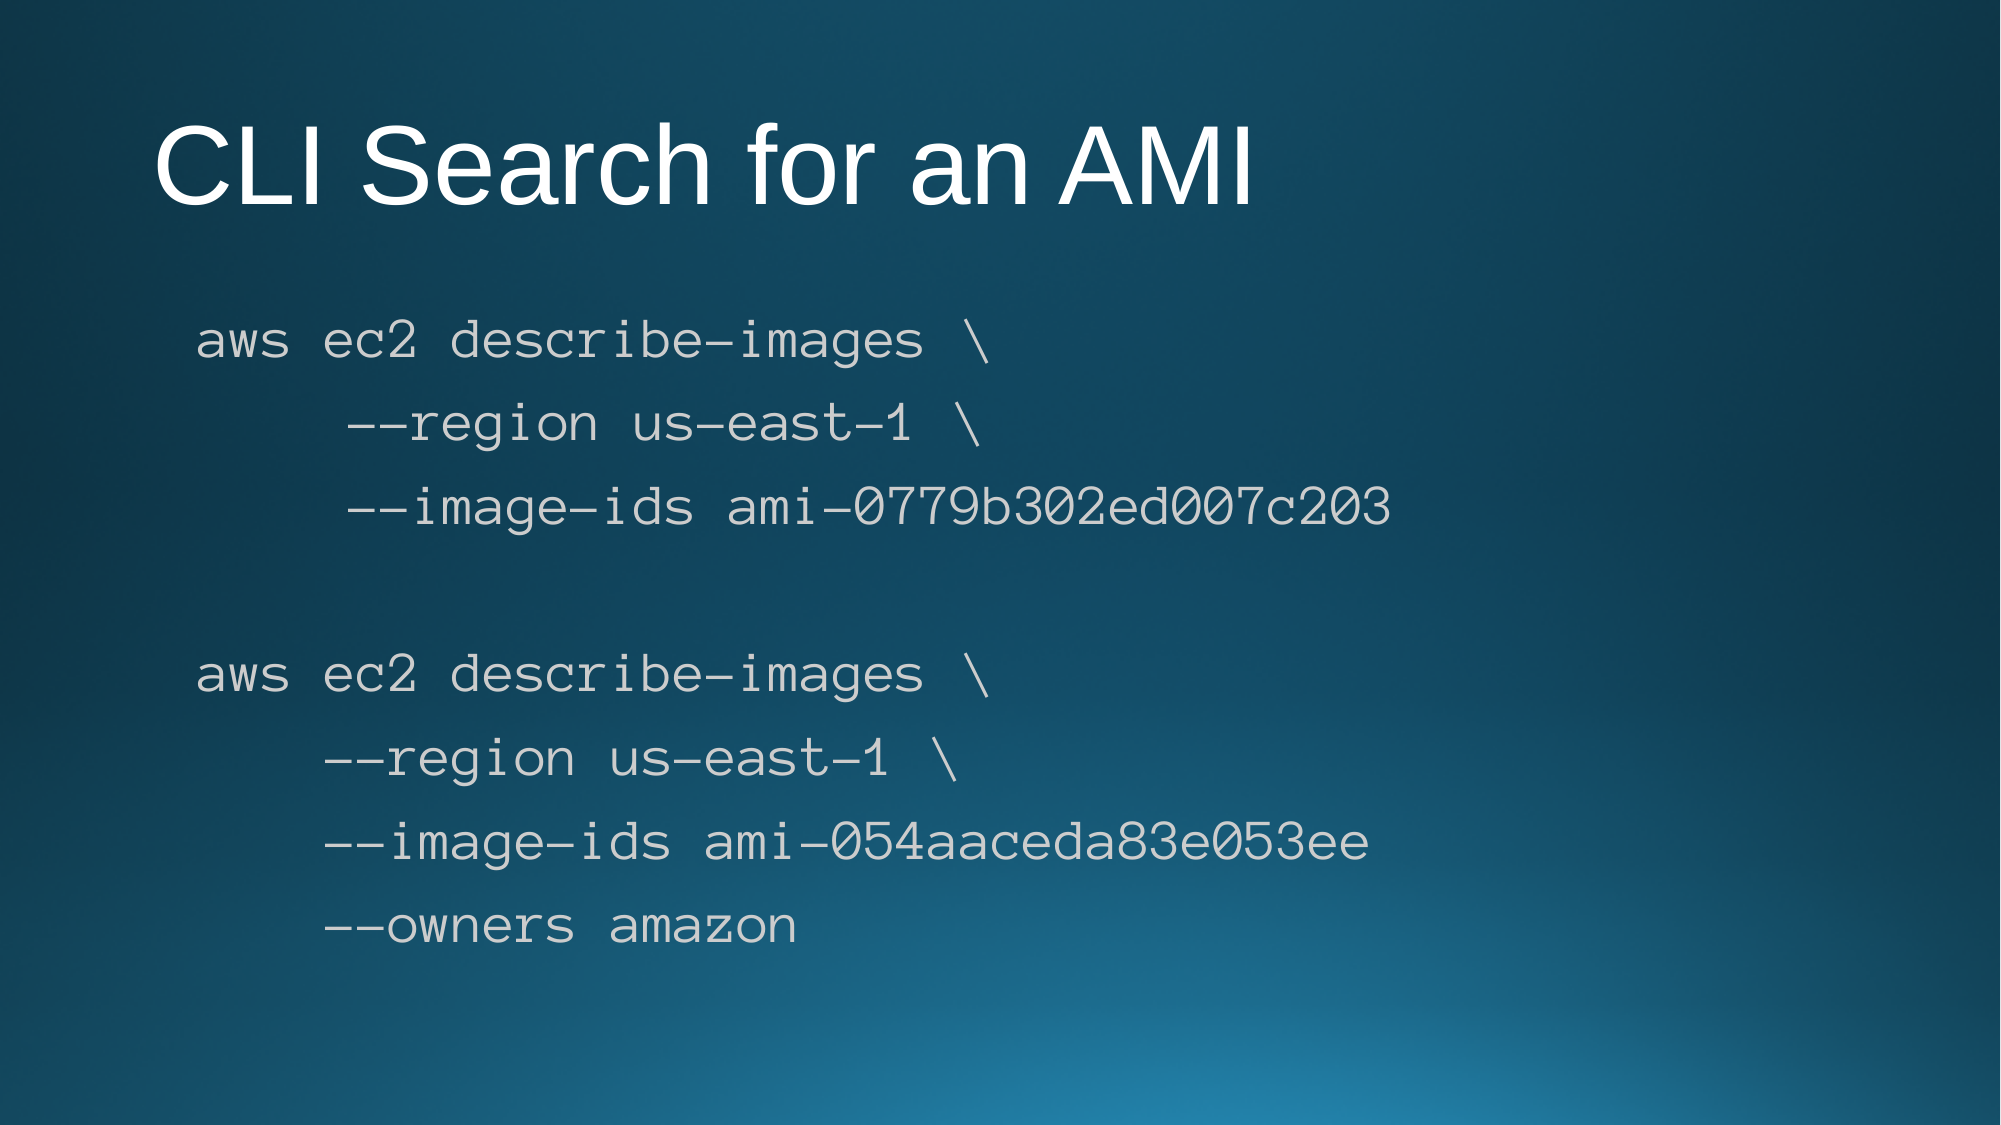

# CLI Search for an AMI
aws ec2 describe-images \
   	--region us-east-1 \
   	--image-ids ami-0779b302ed007c203

aws ec2 describe-images \
    --region us-east-1 \
    --image-ids ami-054aaceda83e053ee
    --owners amazon